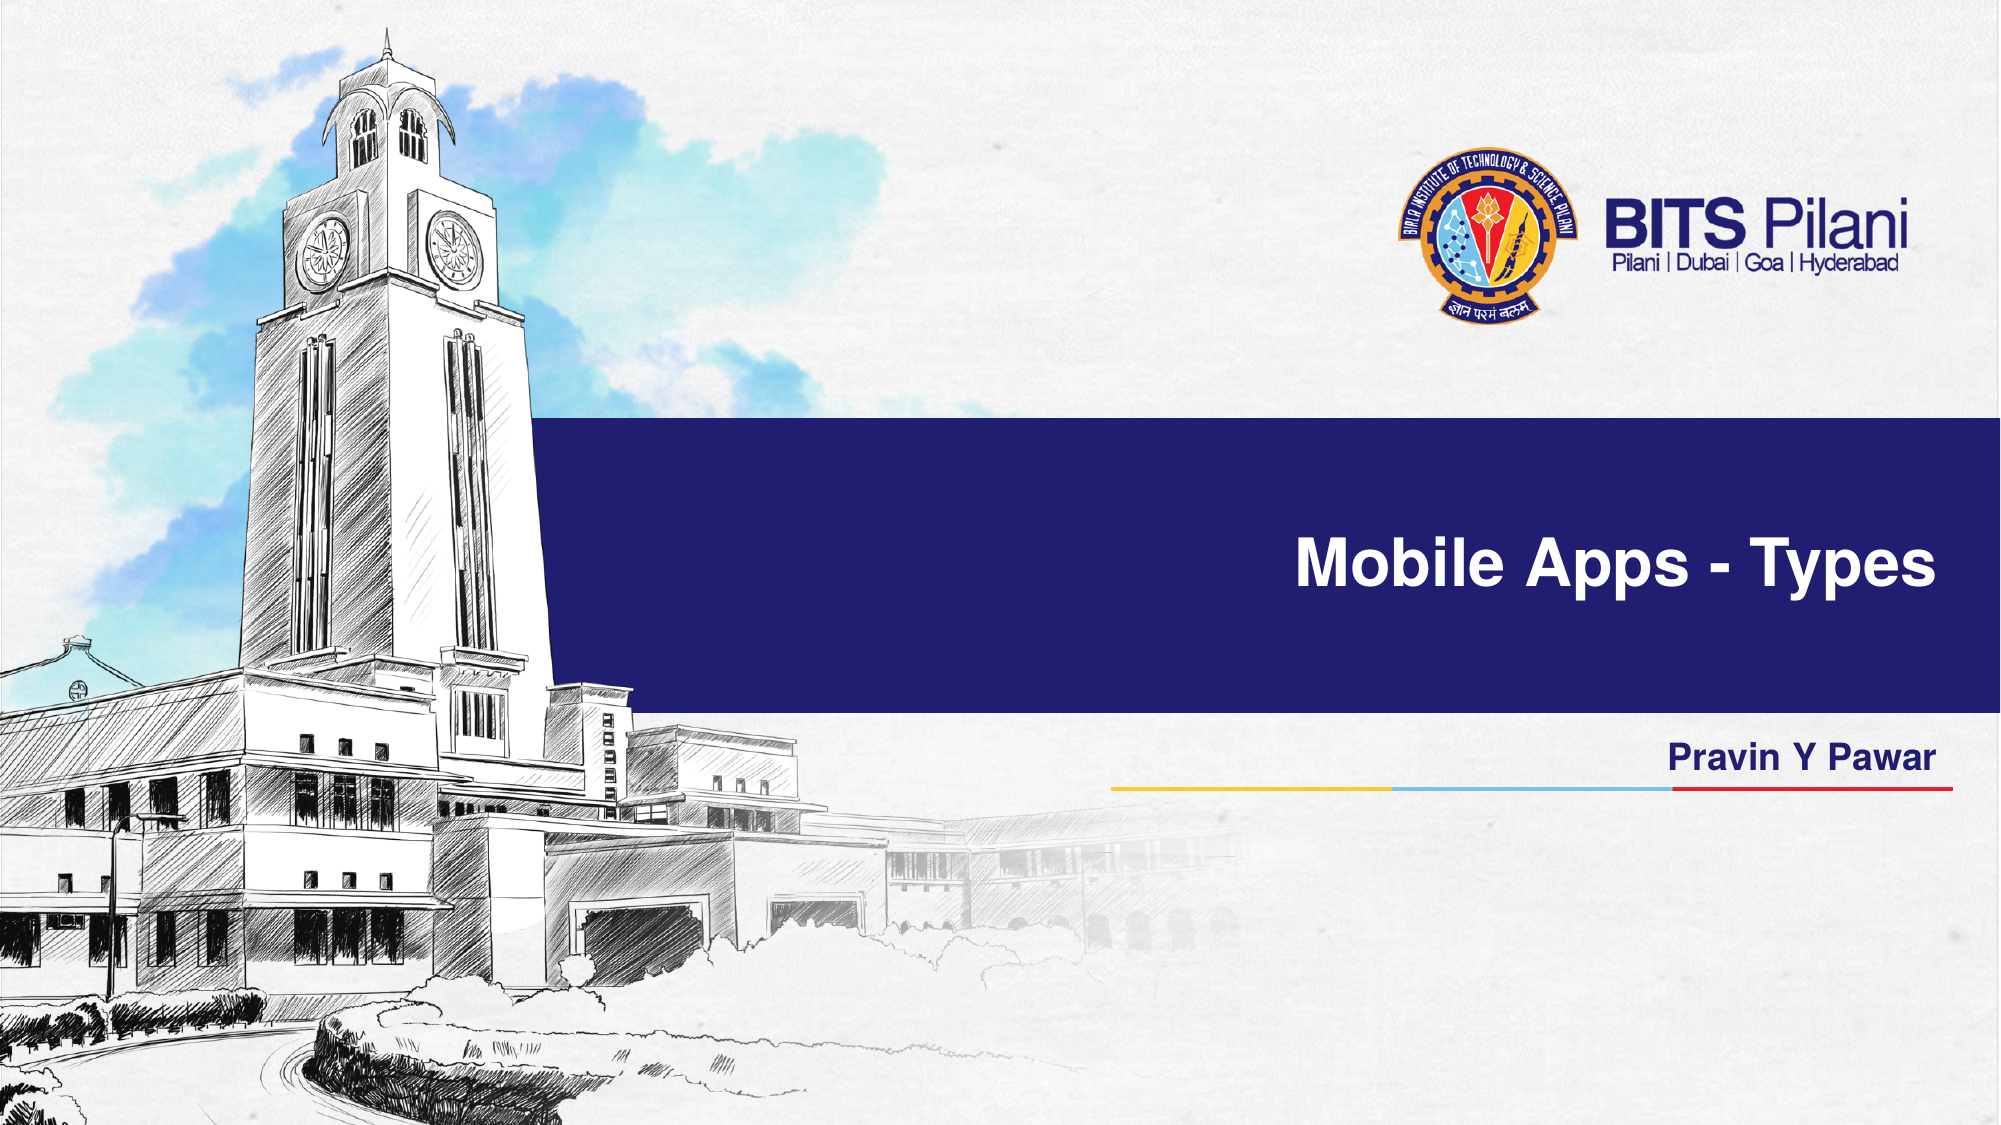

# Mobile Apps - Types
Pravin Y Pawar